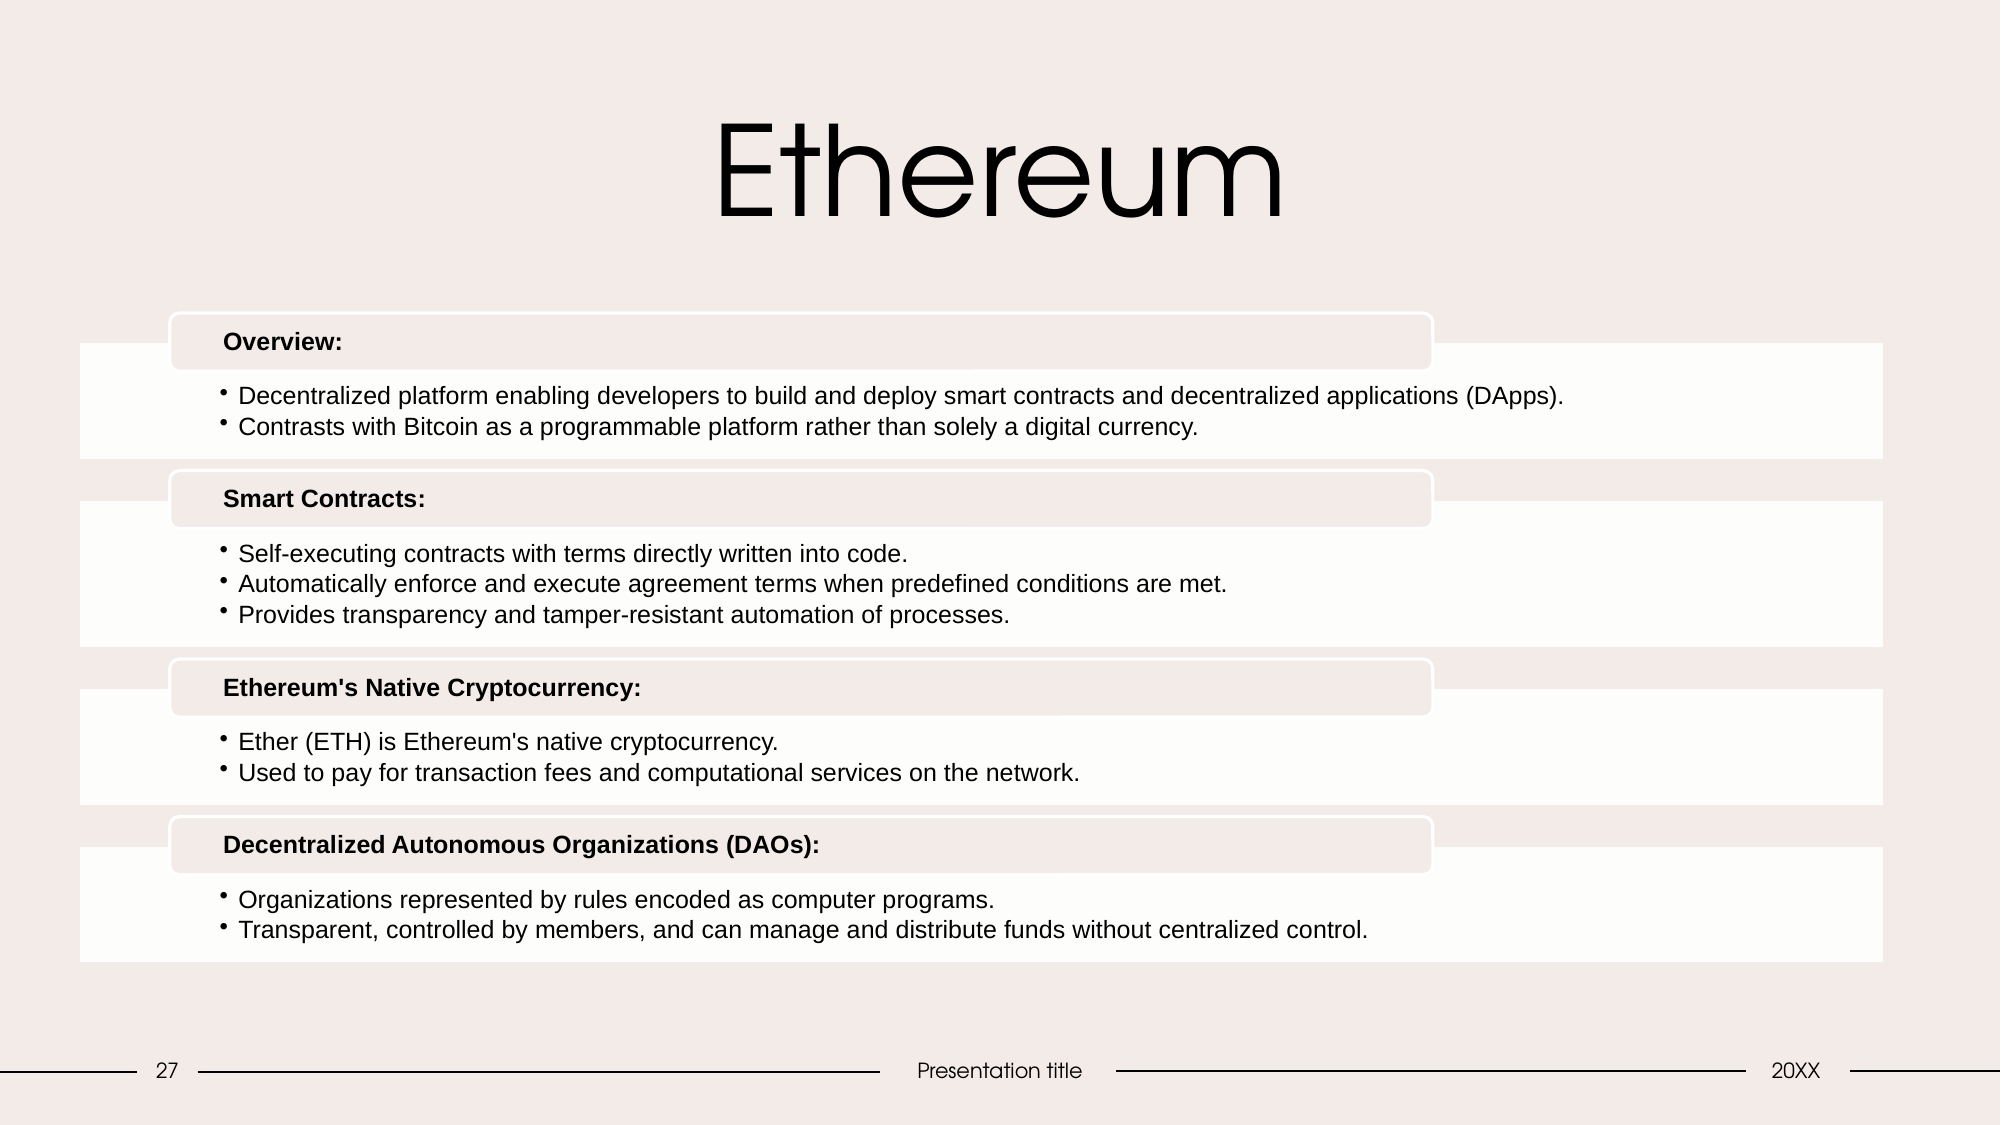

# Ethereum
Decentralized platform enabling developers to build and deploy smart contracts and decentralized applications (DApps).
Contrasts with Bitcoin as a programmable platform rather than solely a digital currency.
Overview:
Self-executing contracts with terms directly written into code.
Automatically enforce and execute agreement terms when predefined conditions are met.
Provides transparency and tamper-resistant automation of processes.
Smart Contracts:
Ether (ETH) is Ethereum's native cryptocurrency.
Used to pay for transaction fees and computational services on the network.
Ethereum's Native Cryptocurrency:
Organizations represented by rules encoded as computer programs.
Transparent, controlled by members, and can manage and distribute funds without centralized control.
Decentralized Autonomous Organizations (DAOs):
27
Presentation title
20XX